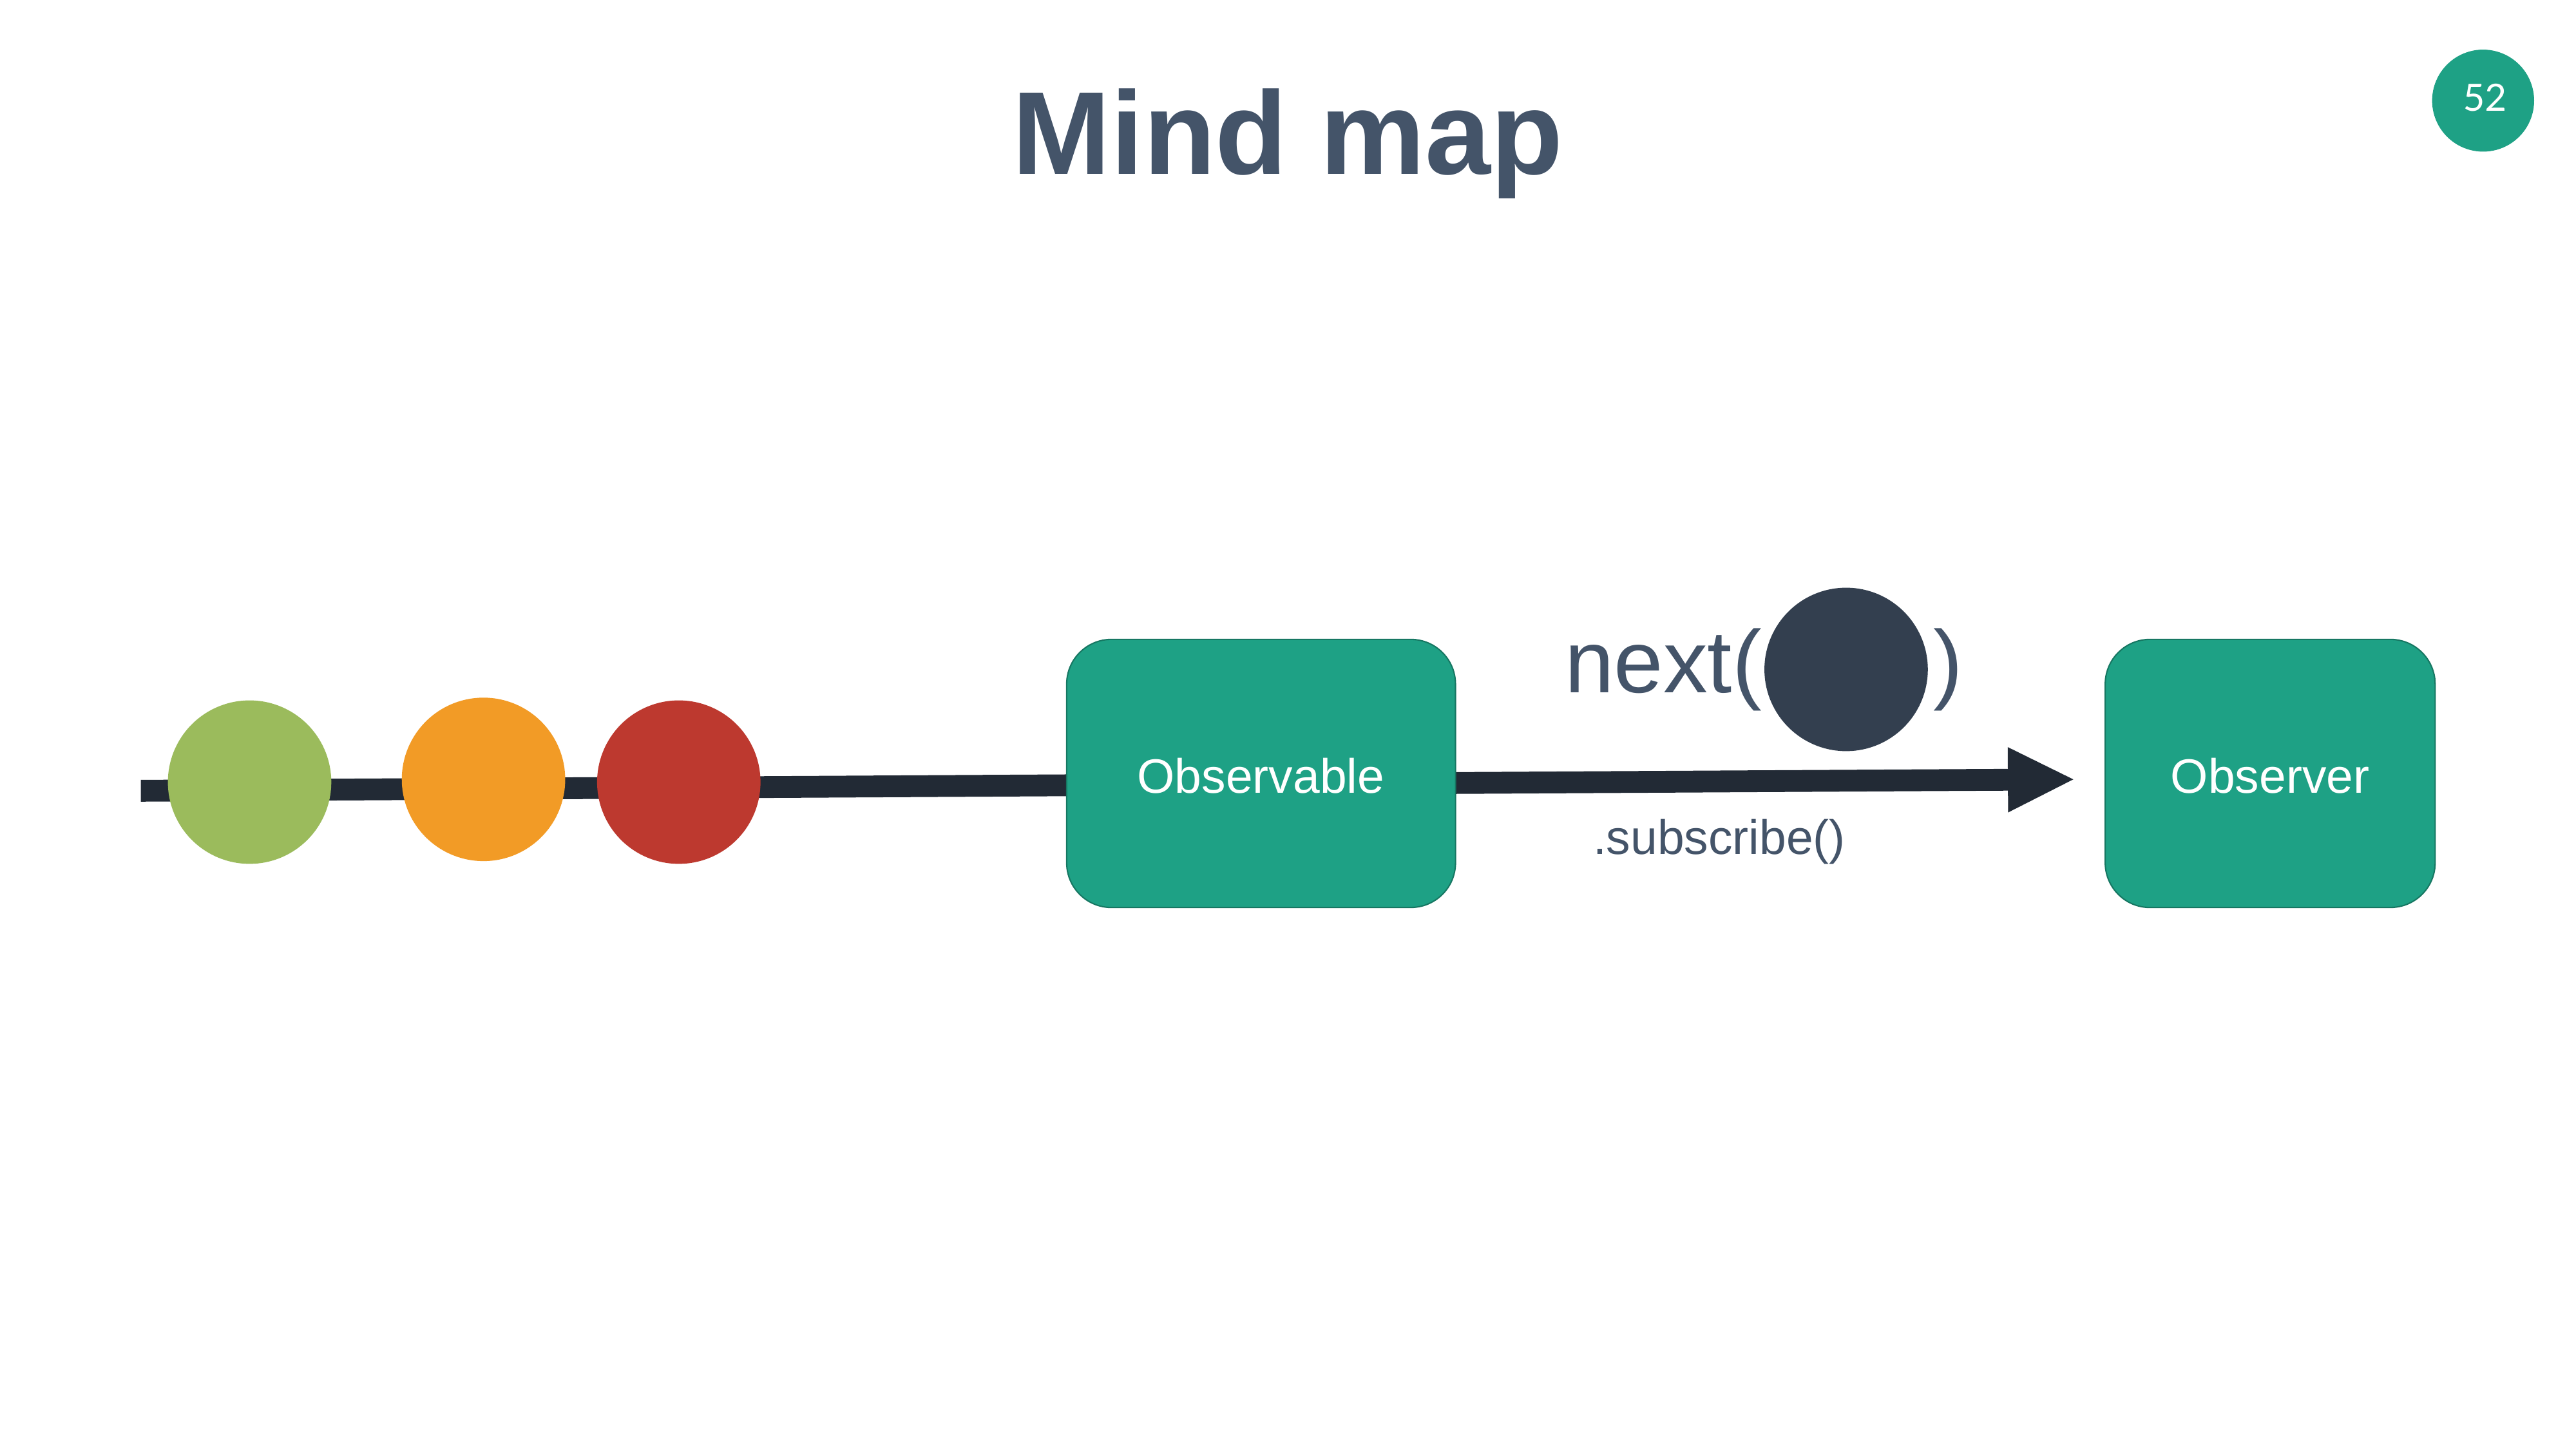

Mind map

next(       )
Observable
Observer

.subscribe()